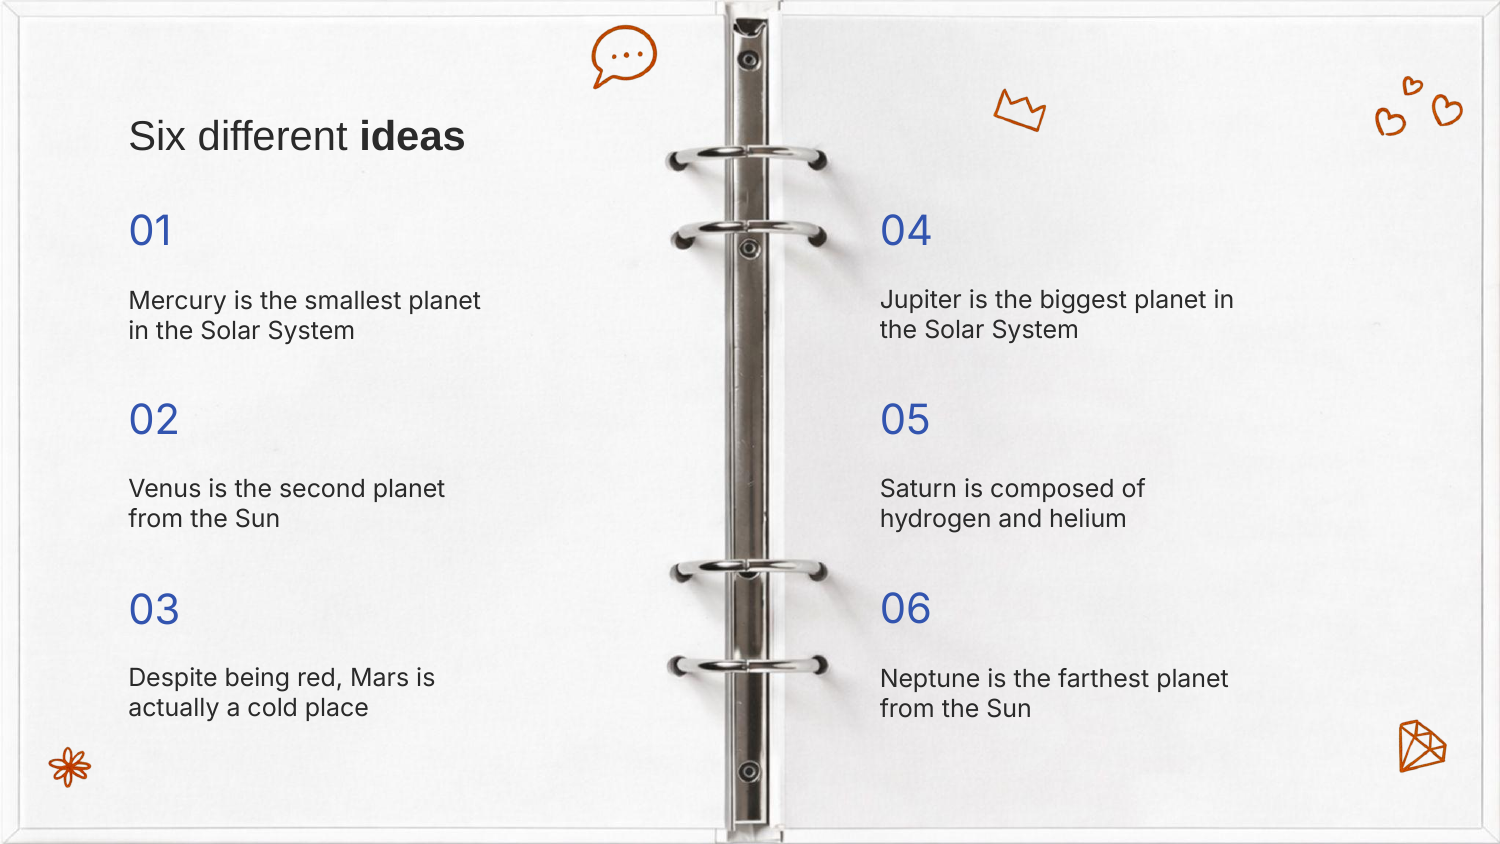

# Six different ideas
01
04
Jupiter is the biggest planet in the Solar System
Mercury is the smallest planet in the Solar System
02
05
Venus is the second planet from the Sun
Saturn is composed of hydrogen and helium
06
03
Despite being red, Mars is actually a cold place
Neptune is the farthest planet from the Sun